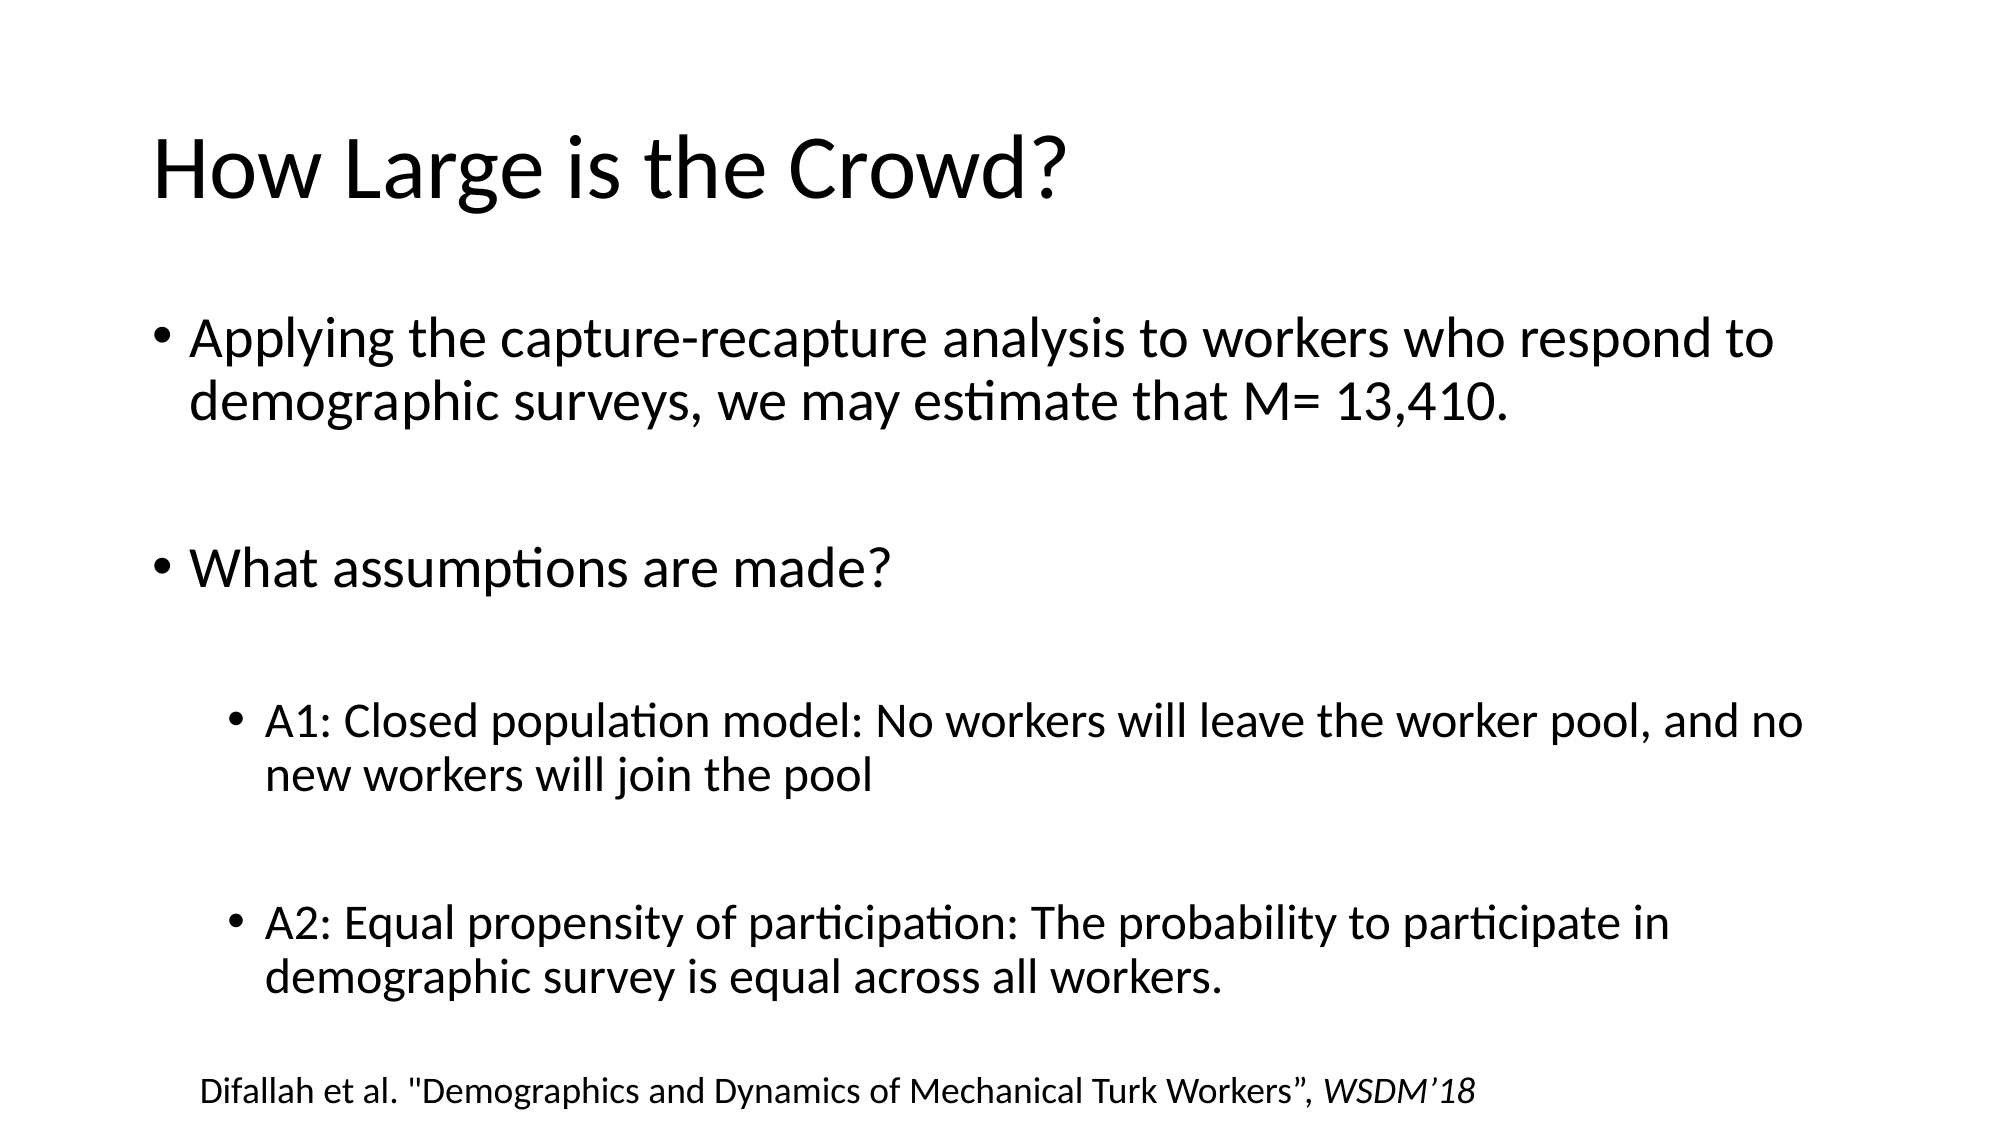

# How Large is the Crowd?
Applying the capture-recapture analysis to workers who respond to demographic surveys, we may estimate that M= 13,410.

What assumptions are made?

A1: Closed population model: No workers will leave the worker pool, and no new workers will join the pool

A2: Equal propensity of participation: The probability to participate in demographic survey is equal across all workers.
Difallah et al. "Demographics and Dynamics of Mechanical Turk Workers”, WSDM’18